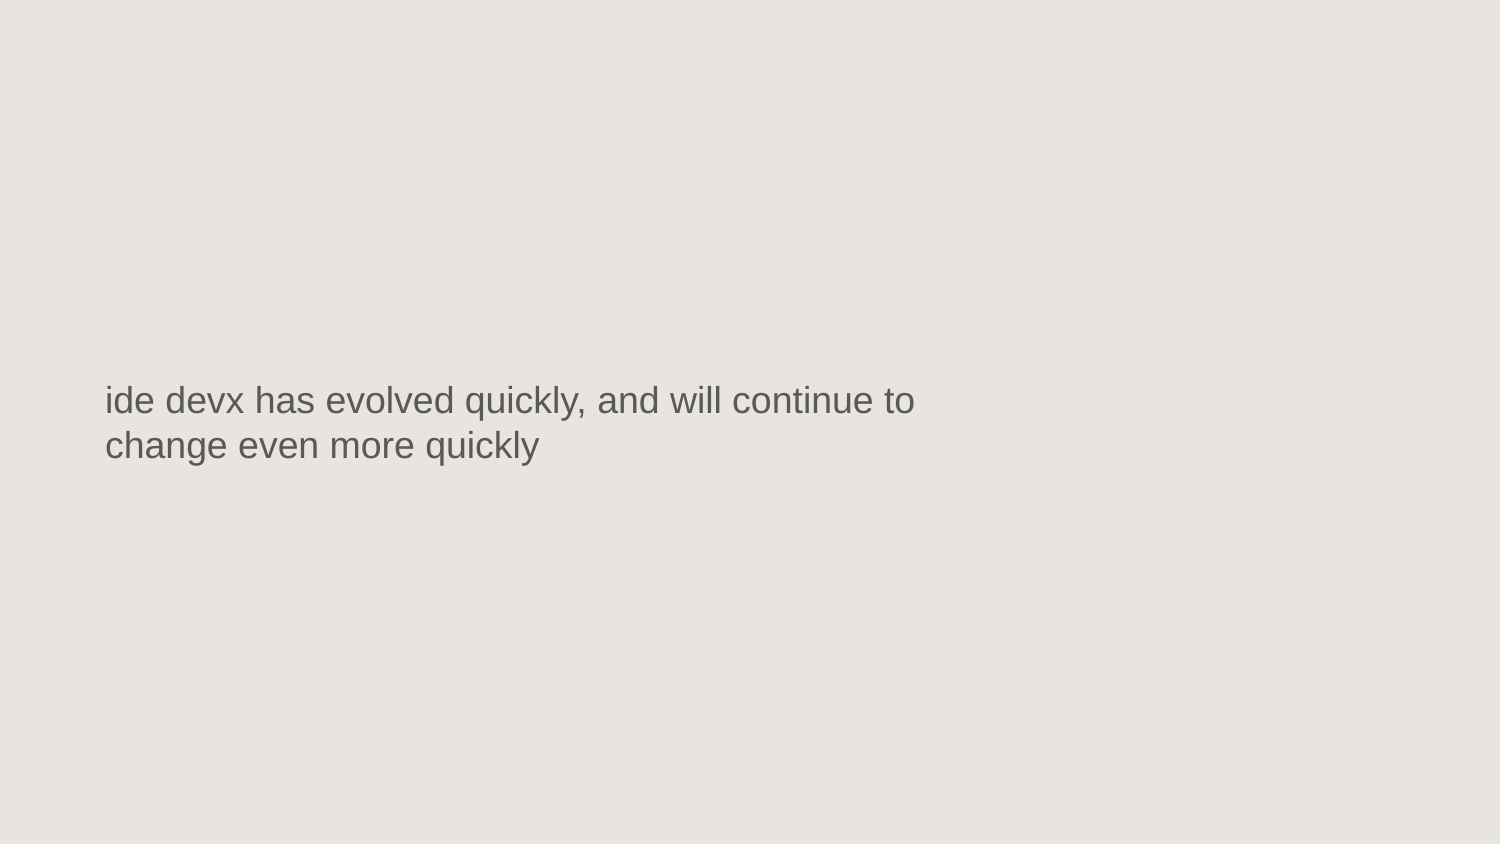

ide devx has evolved quickly, and will continue to change even more quickly